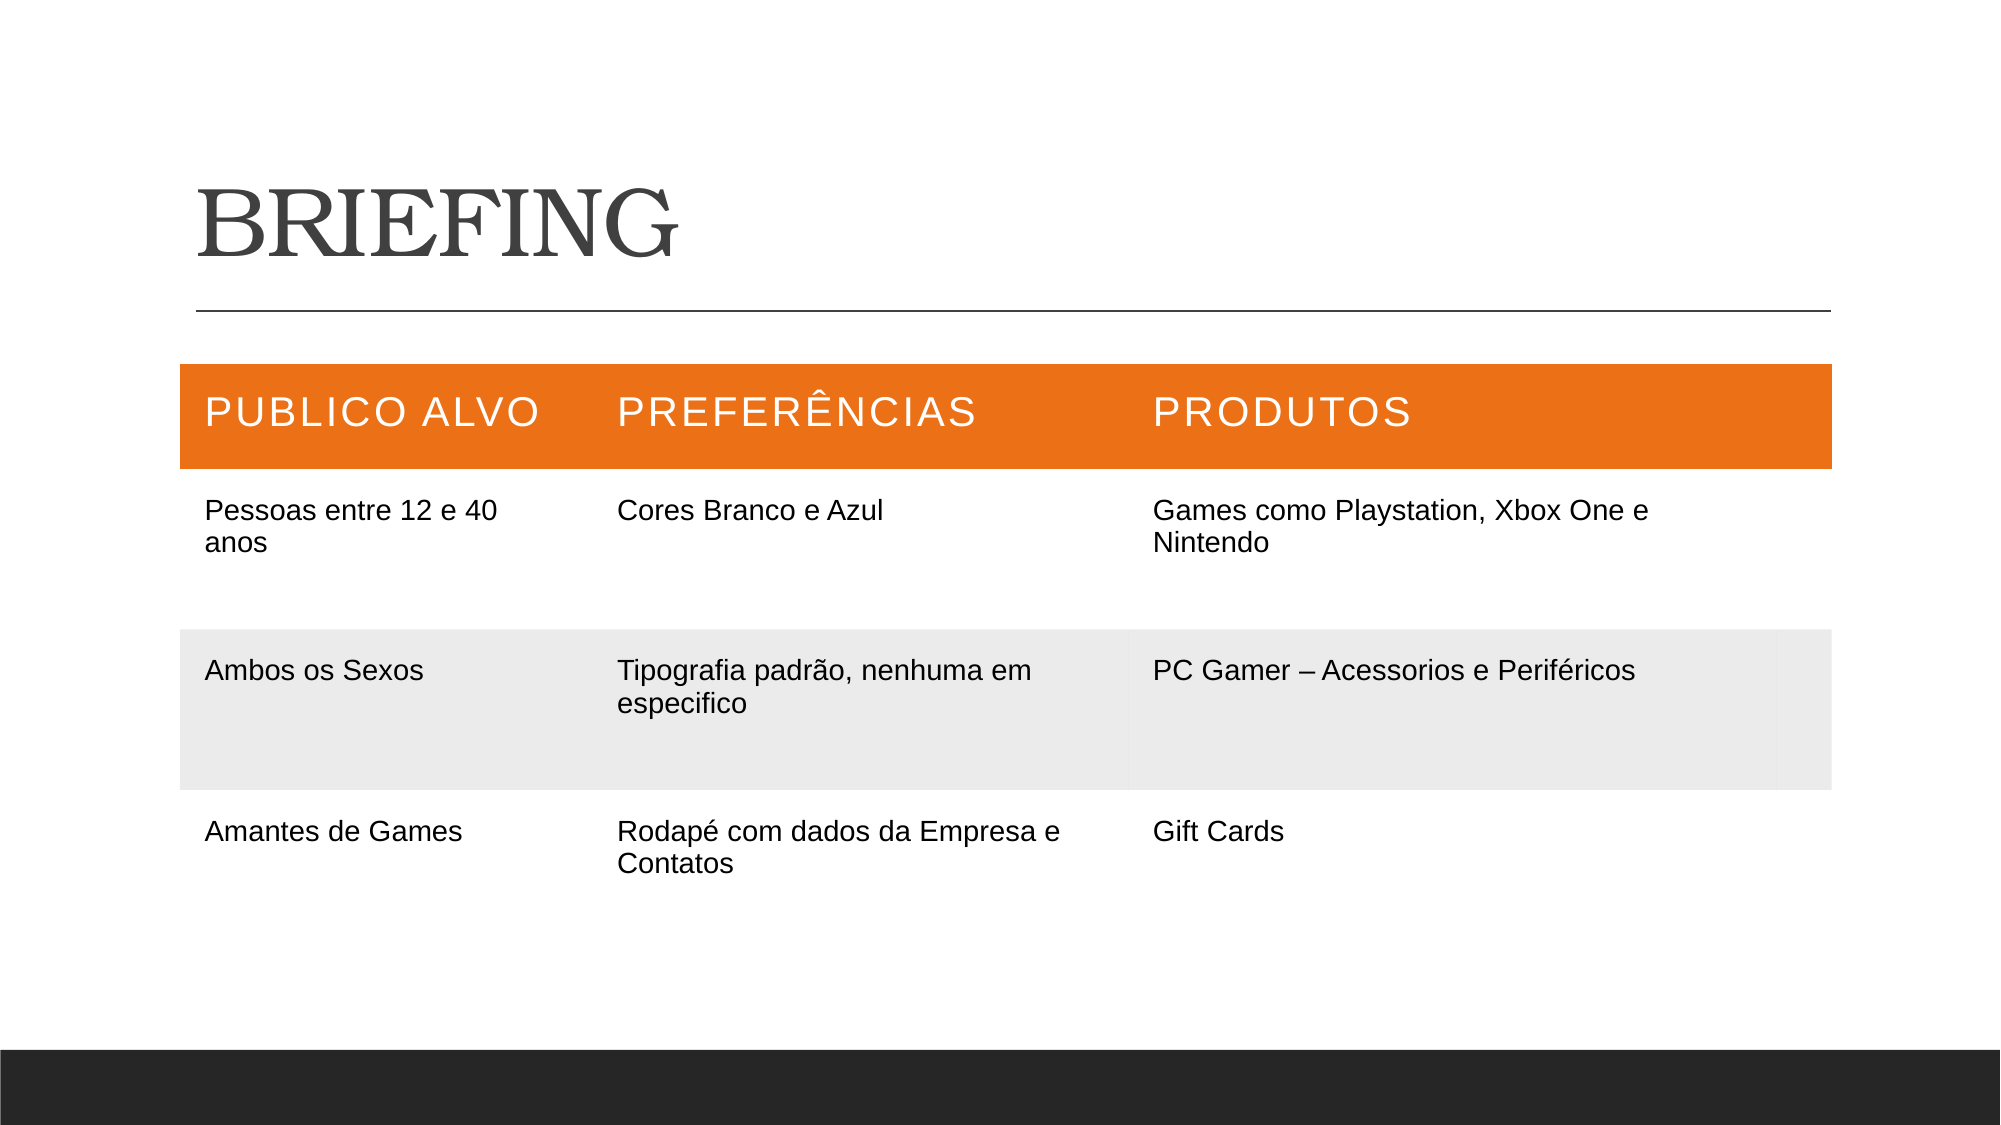

# BRIEFING
| Publico Alvo | Preferências | Produtos |  |
| --- | --- | --- | --- |
| Pessoas entre 12 e 40 anos | Cores Branco e Azul | Games como Playstation, Xbox One e Nintendo |  |
| Ambos os Sexos | Tipografia padrão, nenhuma em especifico | PC Gamer – Acessorios e Periféricos |  |
| Amantes de Games | Rodapé com dados da Empresa e Contatos | Gift Cards |  |